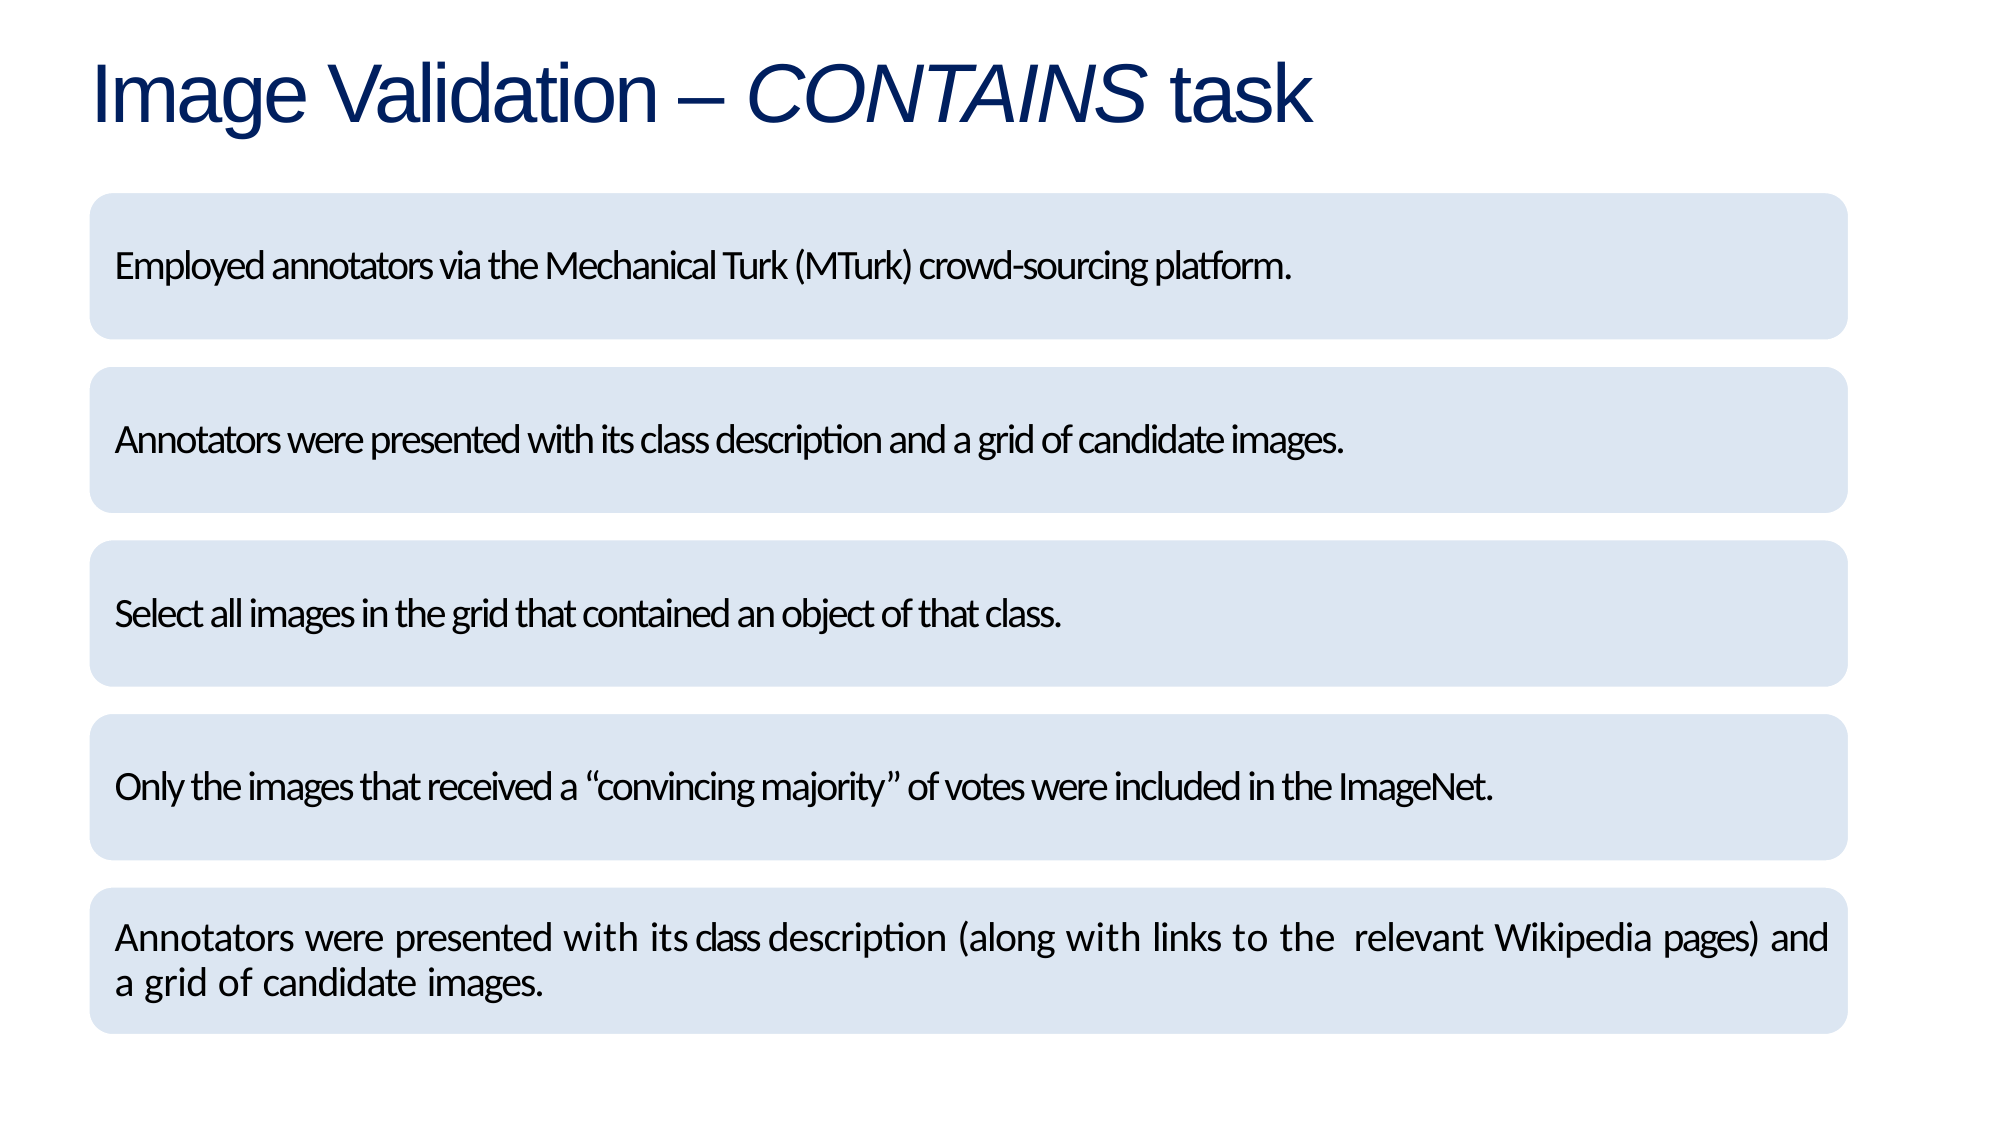

# Image Validation – CONTAINS task
Employed annotators via the Mechanical Turk (MTurk) crowd-sourcing platform.
Annotators were presented with its class description and a grid of candidate images.
Select all images in the grid that contained an object of that class.
Only the images that received a “convincing majority” of votes were included in the ImageNet.
Annotators were presented with its class description (along with links to the  relevant Wikipedia pages) and a grid of candidate images.